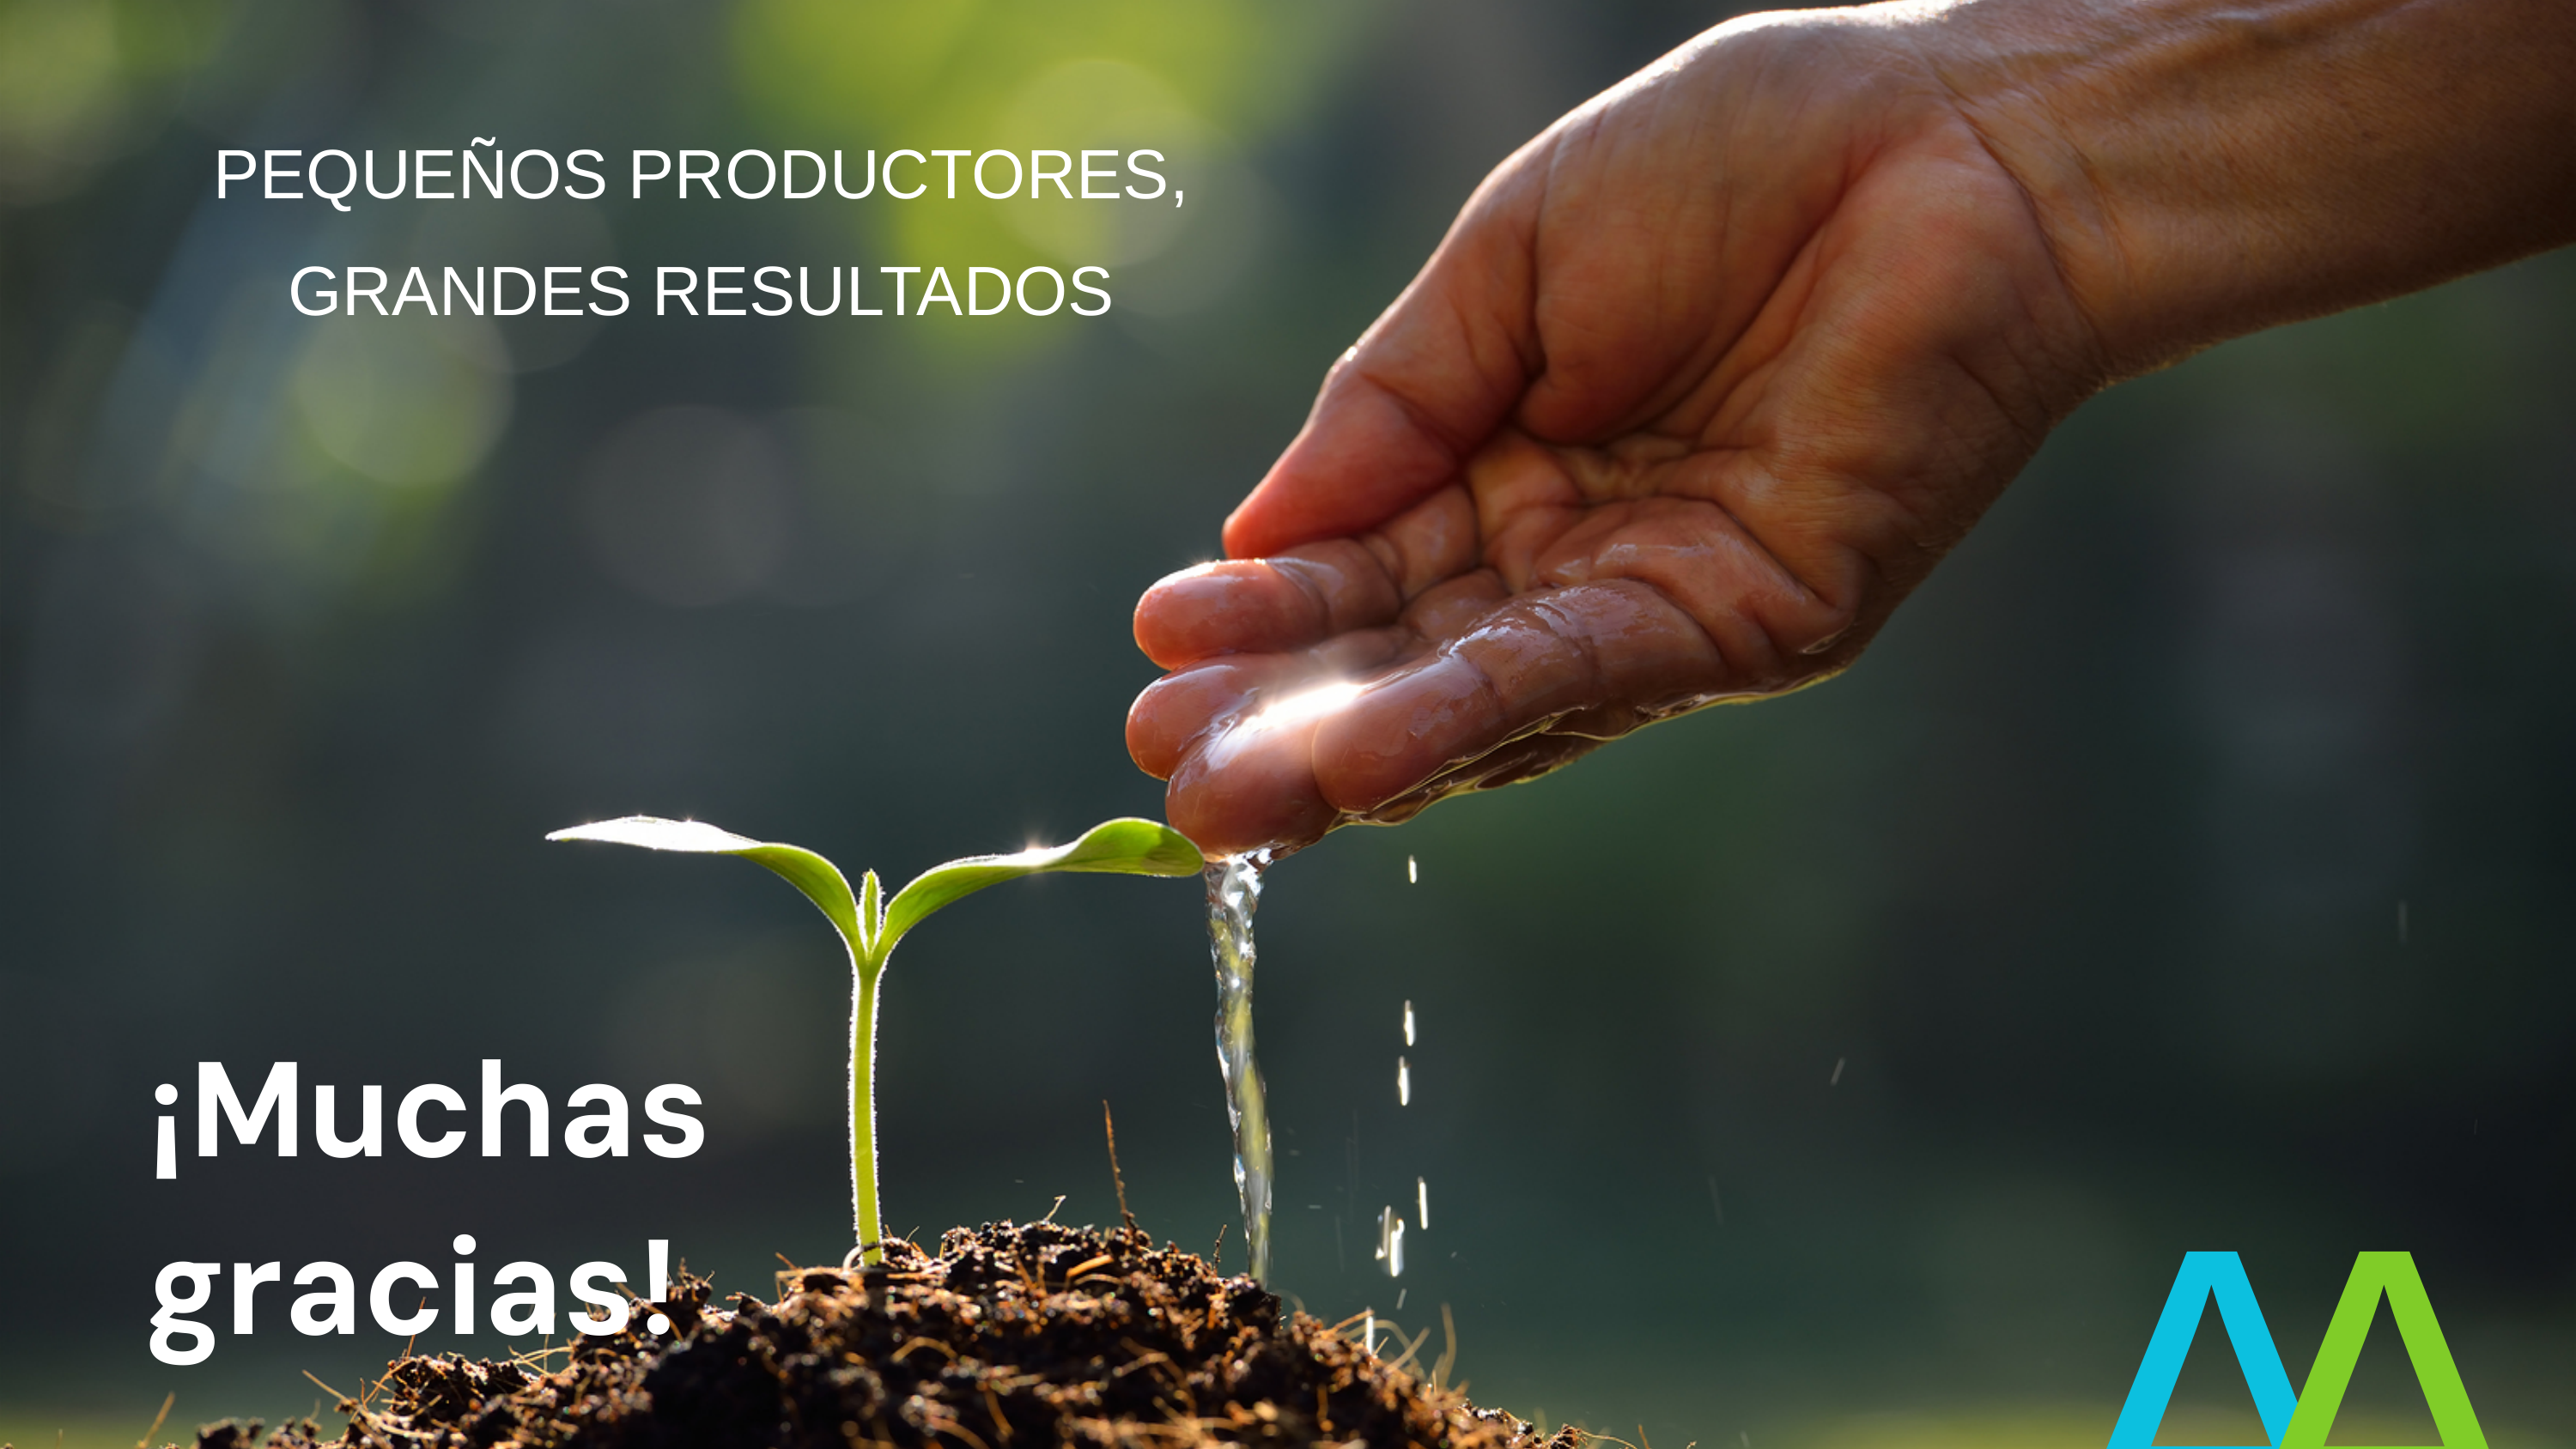

PEQUEÑOS PRODUCTORES,
GRANDES RESULTADOS
A
A
¡Muchas gracias!